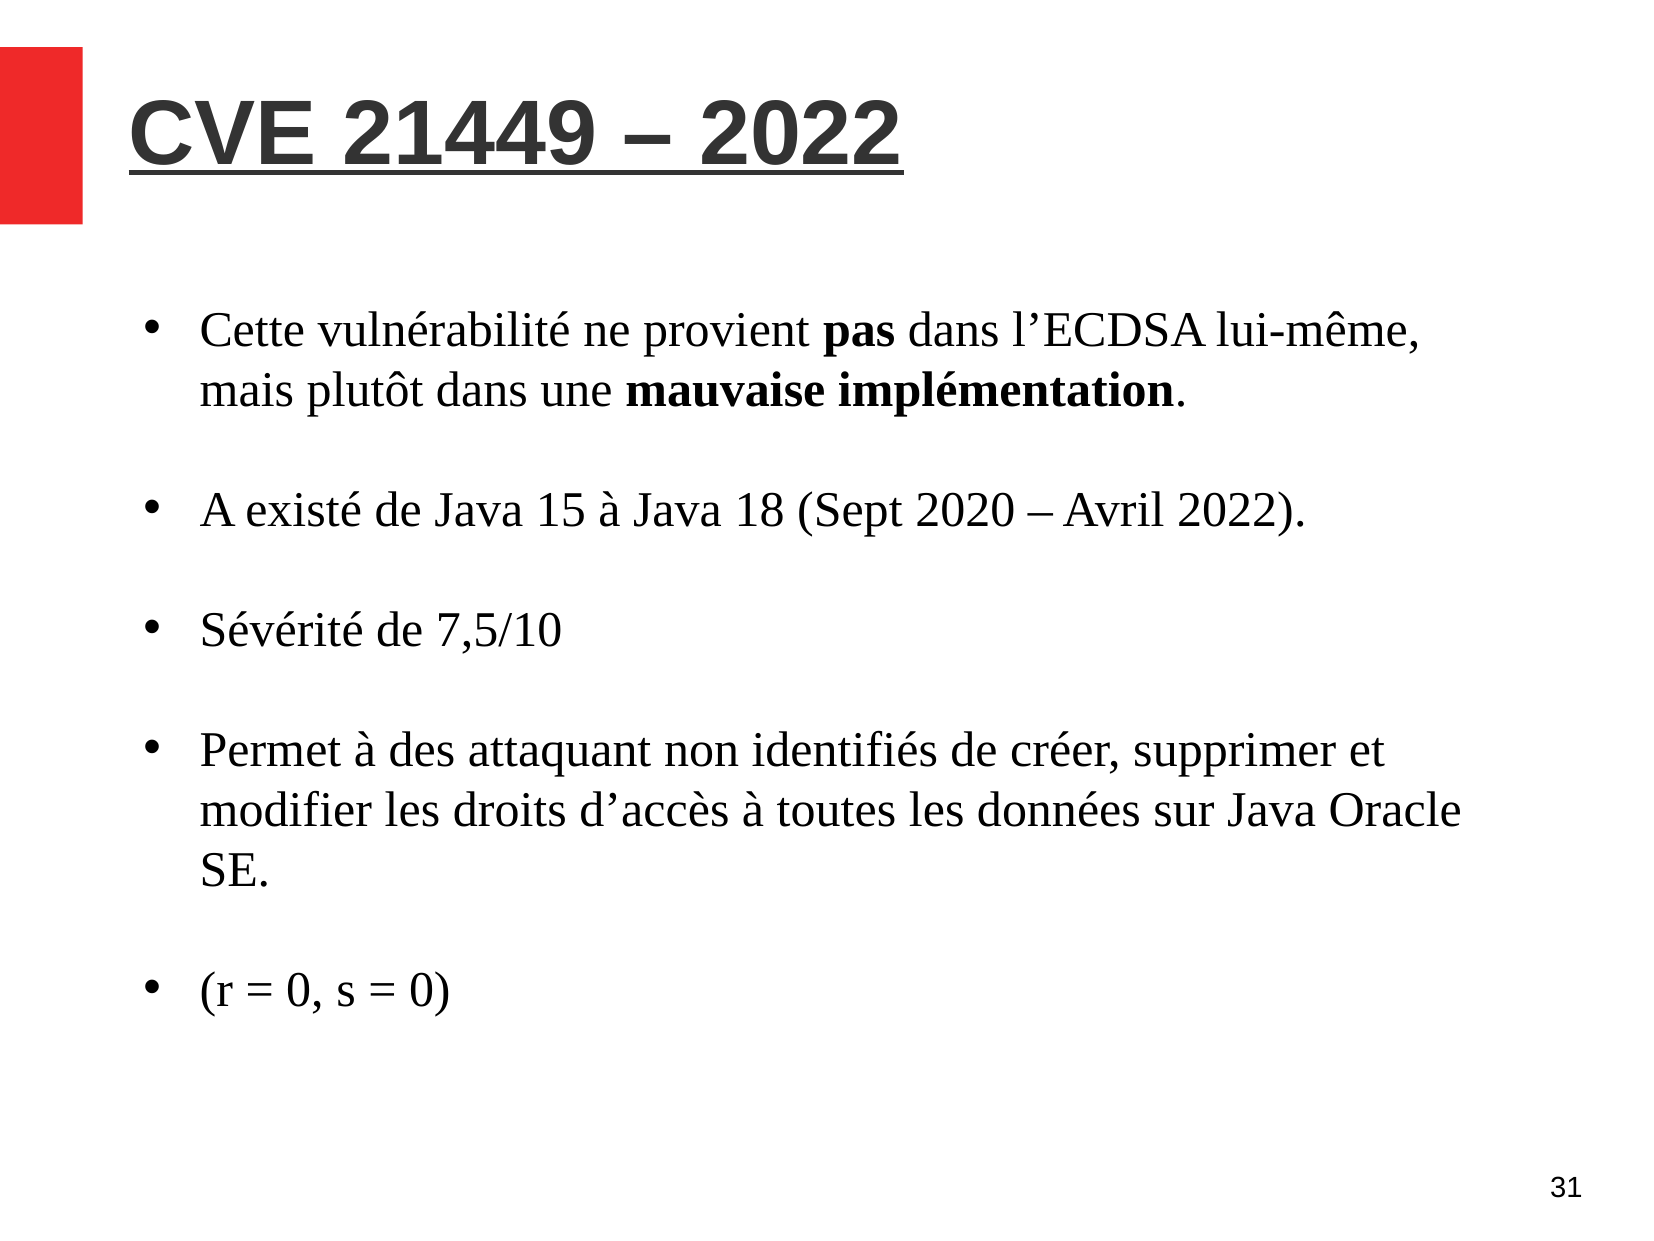

CVE 21449 – 2022
Cette vulnérabilité ne provient pas dans l’ECDSA lui-même, mais plutôt dans une mauvaise implémentation.

A existé de Java 15 à Java 18 (Sept 2020 – Avril 2022).

Sévérité de 7,5/10

Permet à des attaquant non identifiés de créer, supprimer et modifier les droits d’accès à toutes les données sur Java Oracle SE.

(r = 0, s = 0)

31